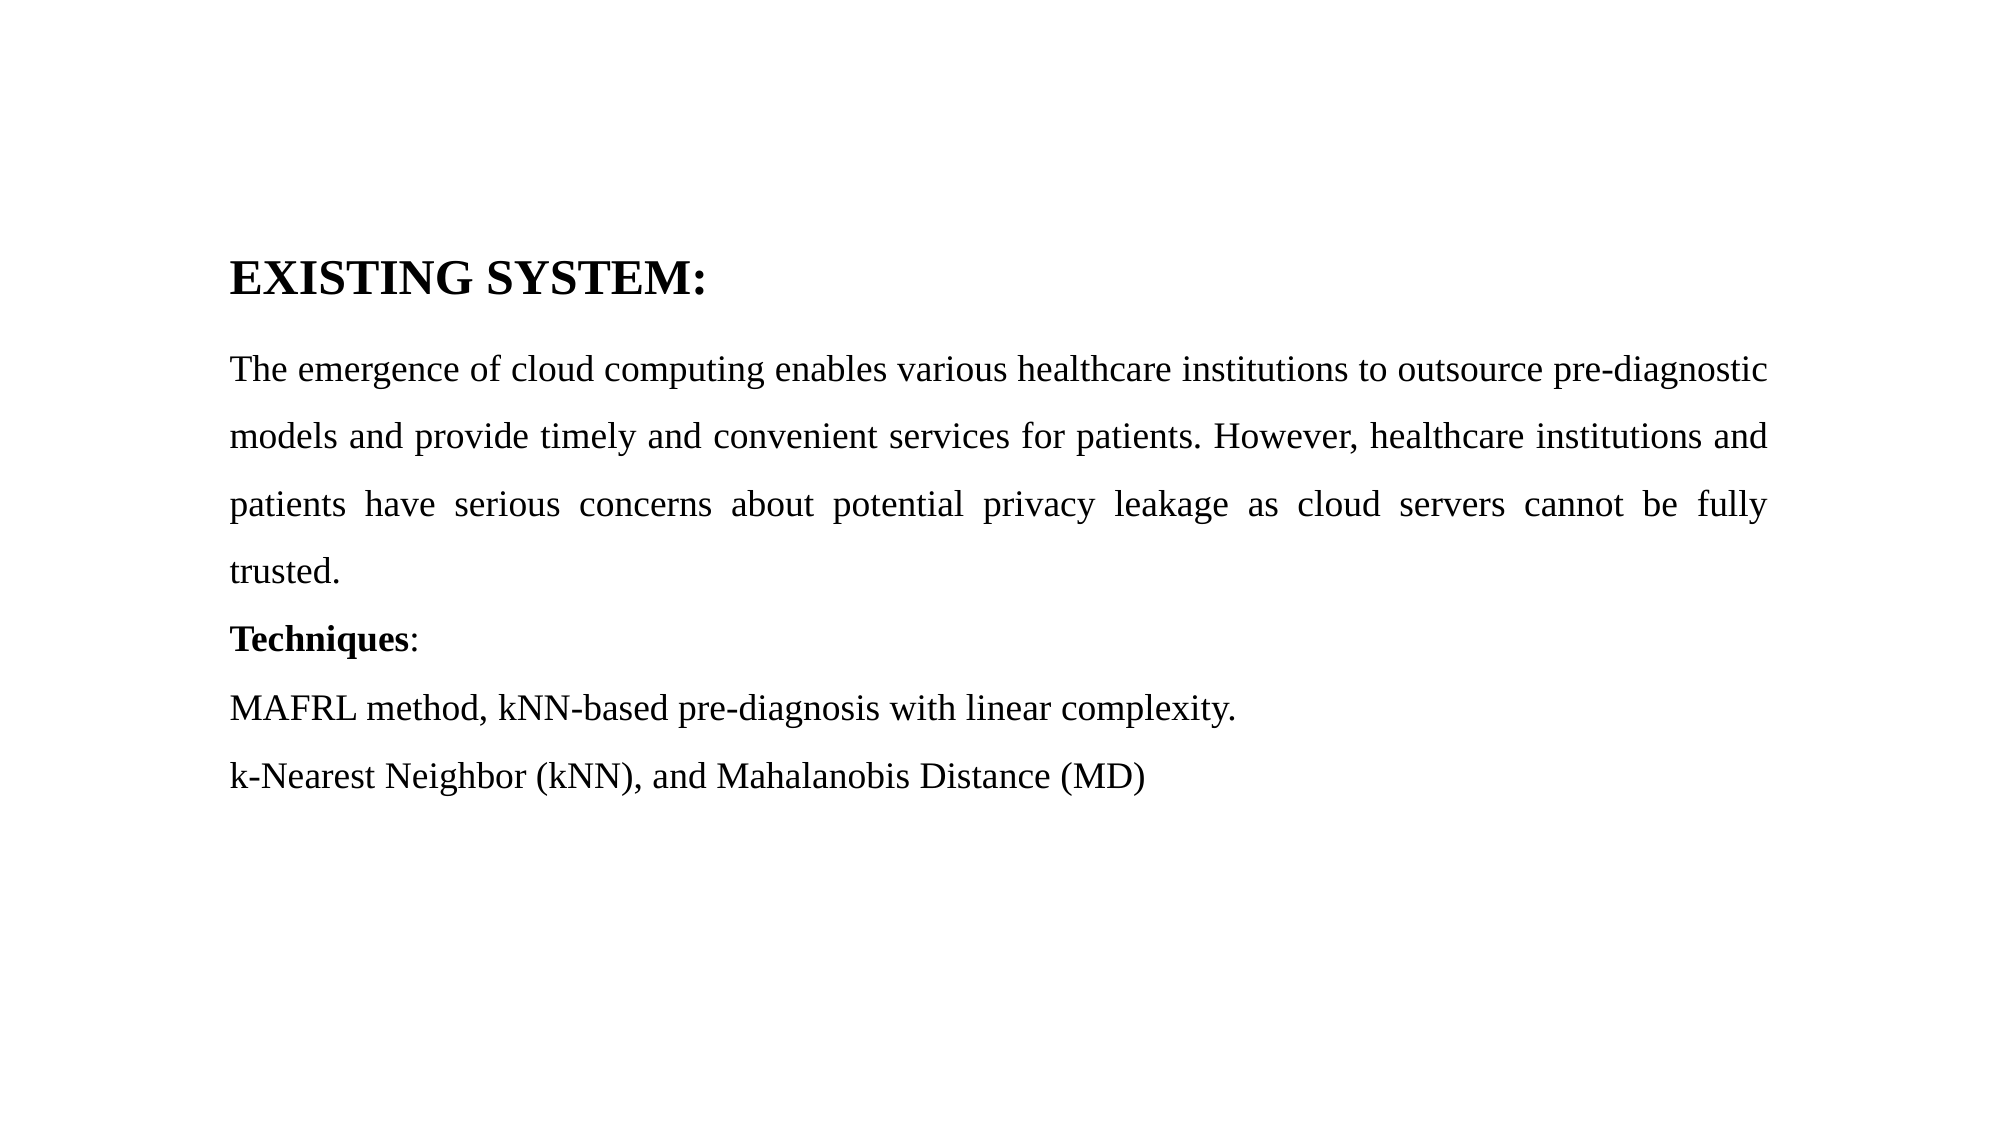

EXISTING SYSTEM:
The emergence of cloud computing enables various healthcare institutions to outsource pre-diagnostic models and provide timely and convenient services for patients. However, healthcare institutions and patients have serious concerns about potential privacy leakage as cloud servers cannot be fully trusted.
Techniques:
MAFRL method, kNN-based pre-diagnosis with linear complexity.
k-Nearest Neighbor (kNN), and Mahalanobis Distance (MD)